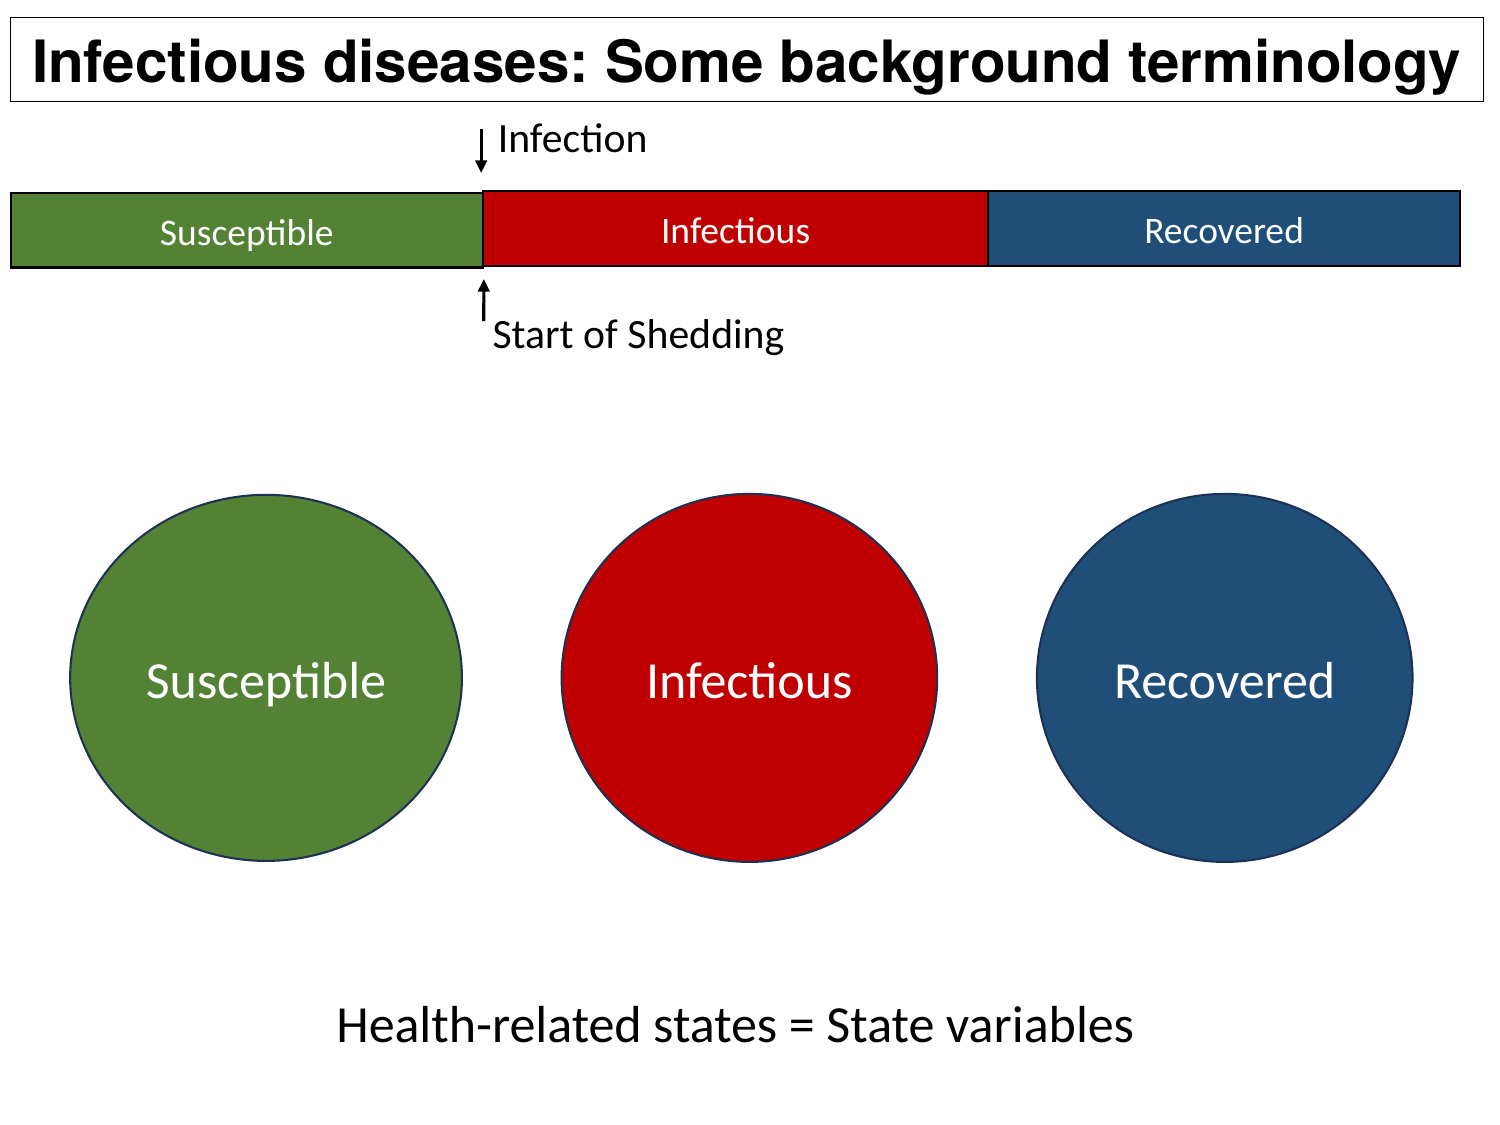

Infectious diseases: Some background terminology
Infection
Infectious
Start of Shedding
Recovered
Susceptible
Infectious
Recovered
Susceptible
Health-related states = State variables